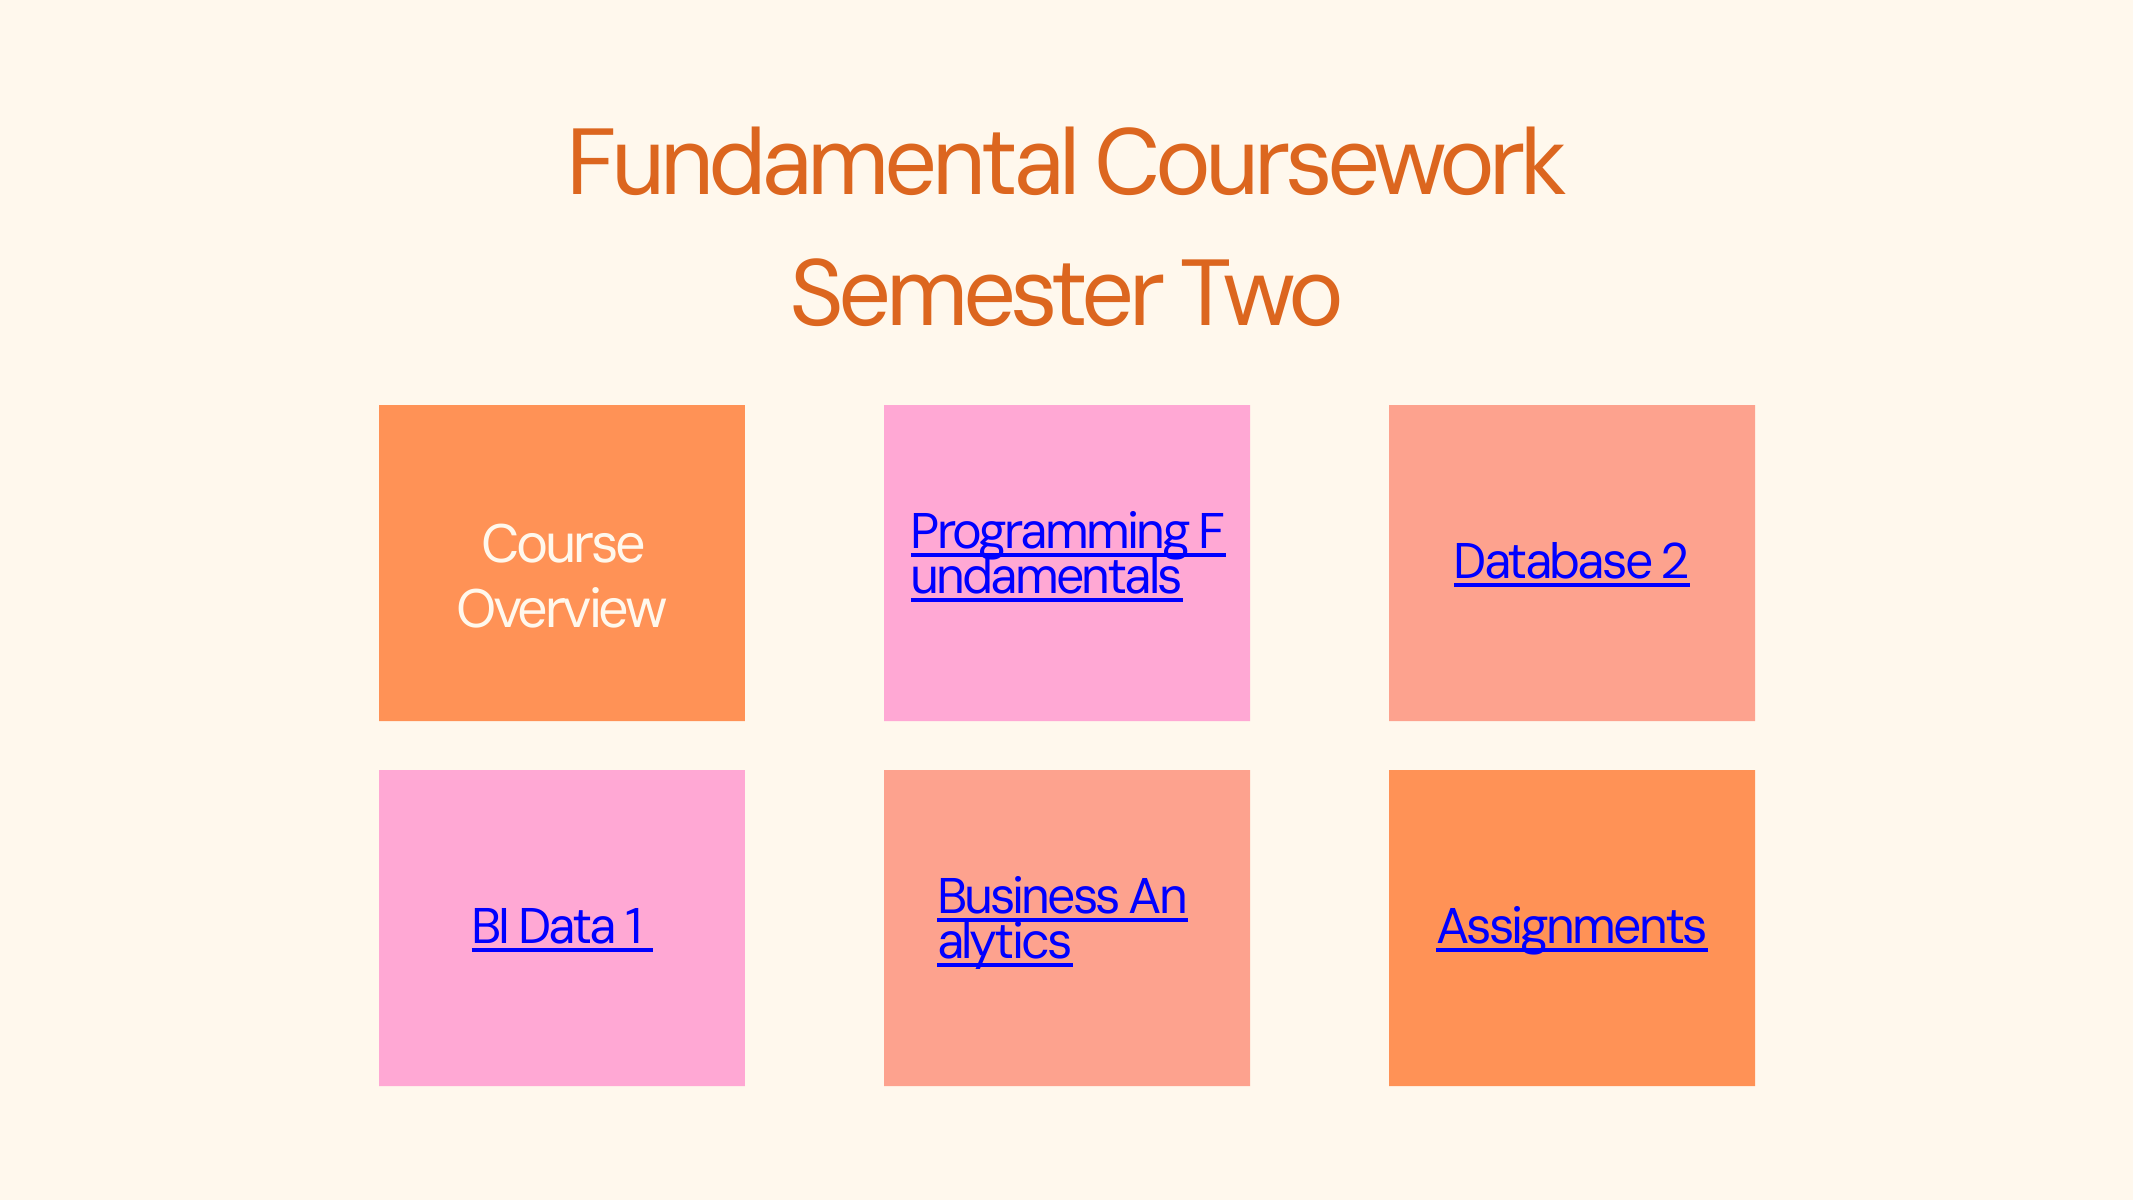

Fundamental Coursework
Semester Two

Programming Fundamentals
Course Overview

Database 2

Business Analytics
BI Data 1
Assignments